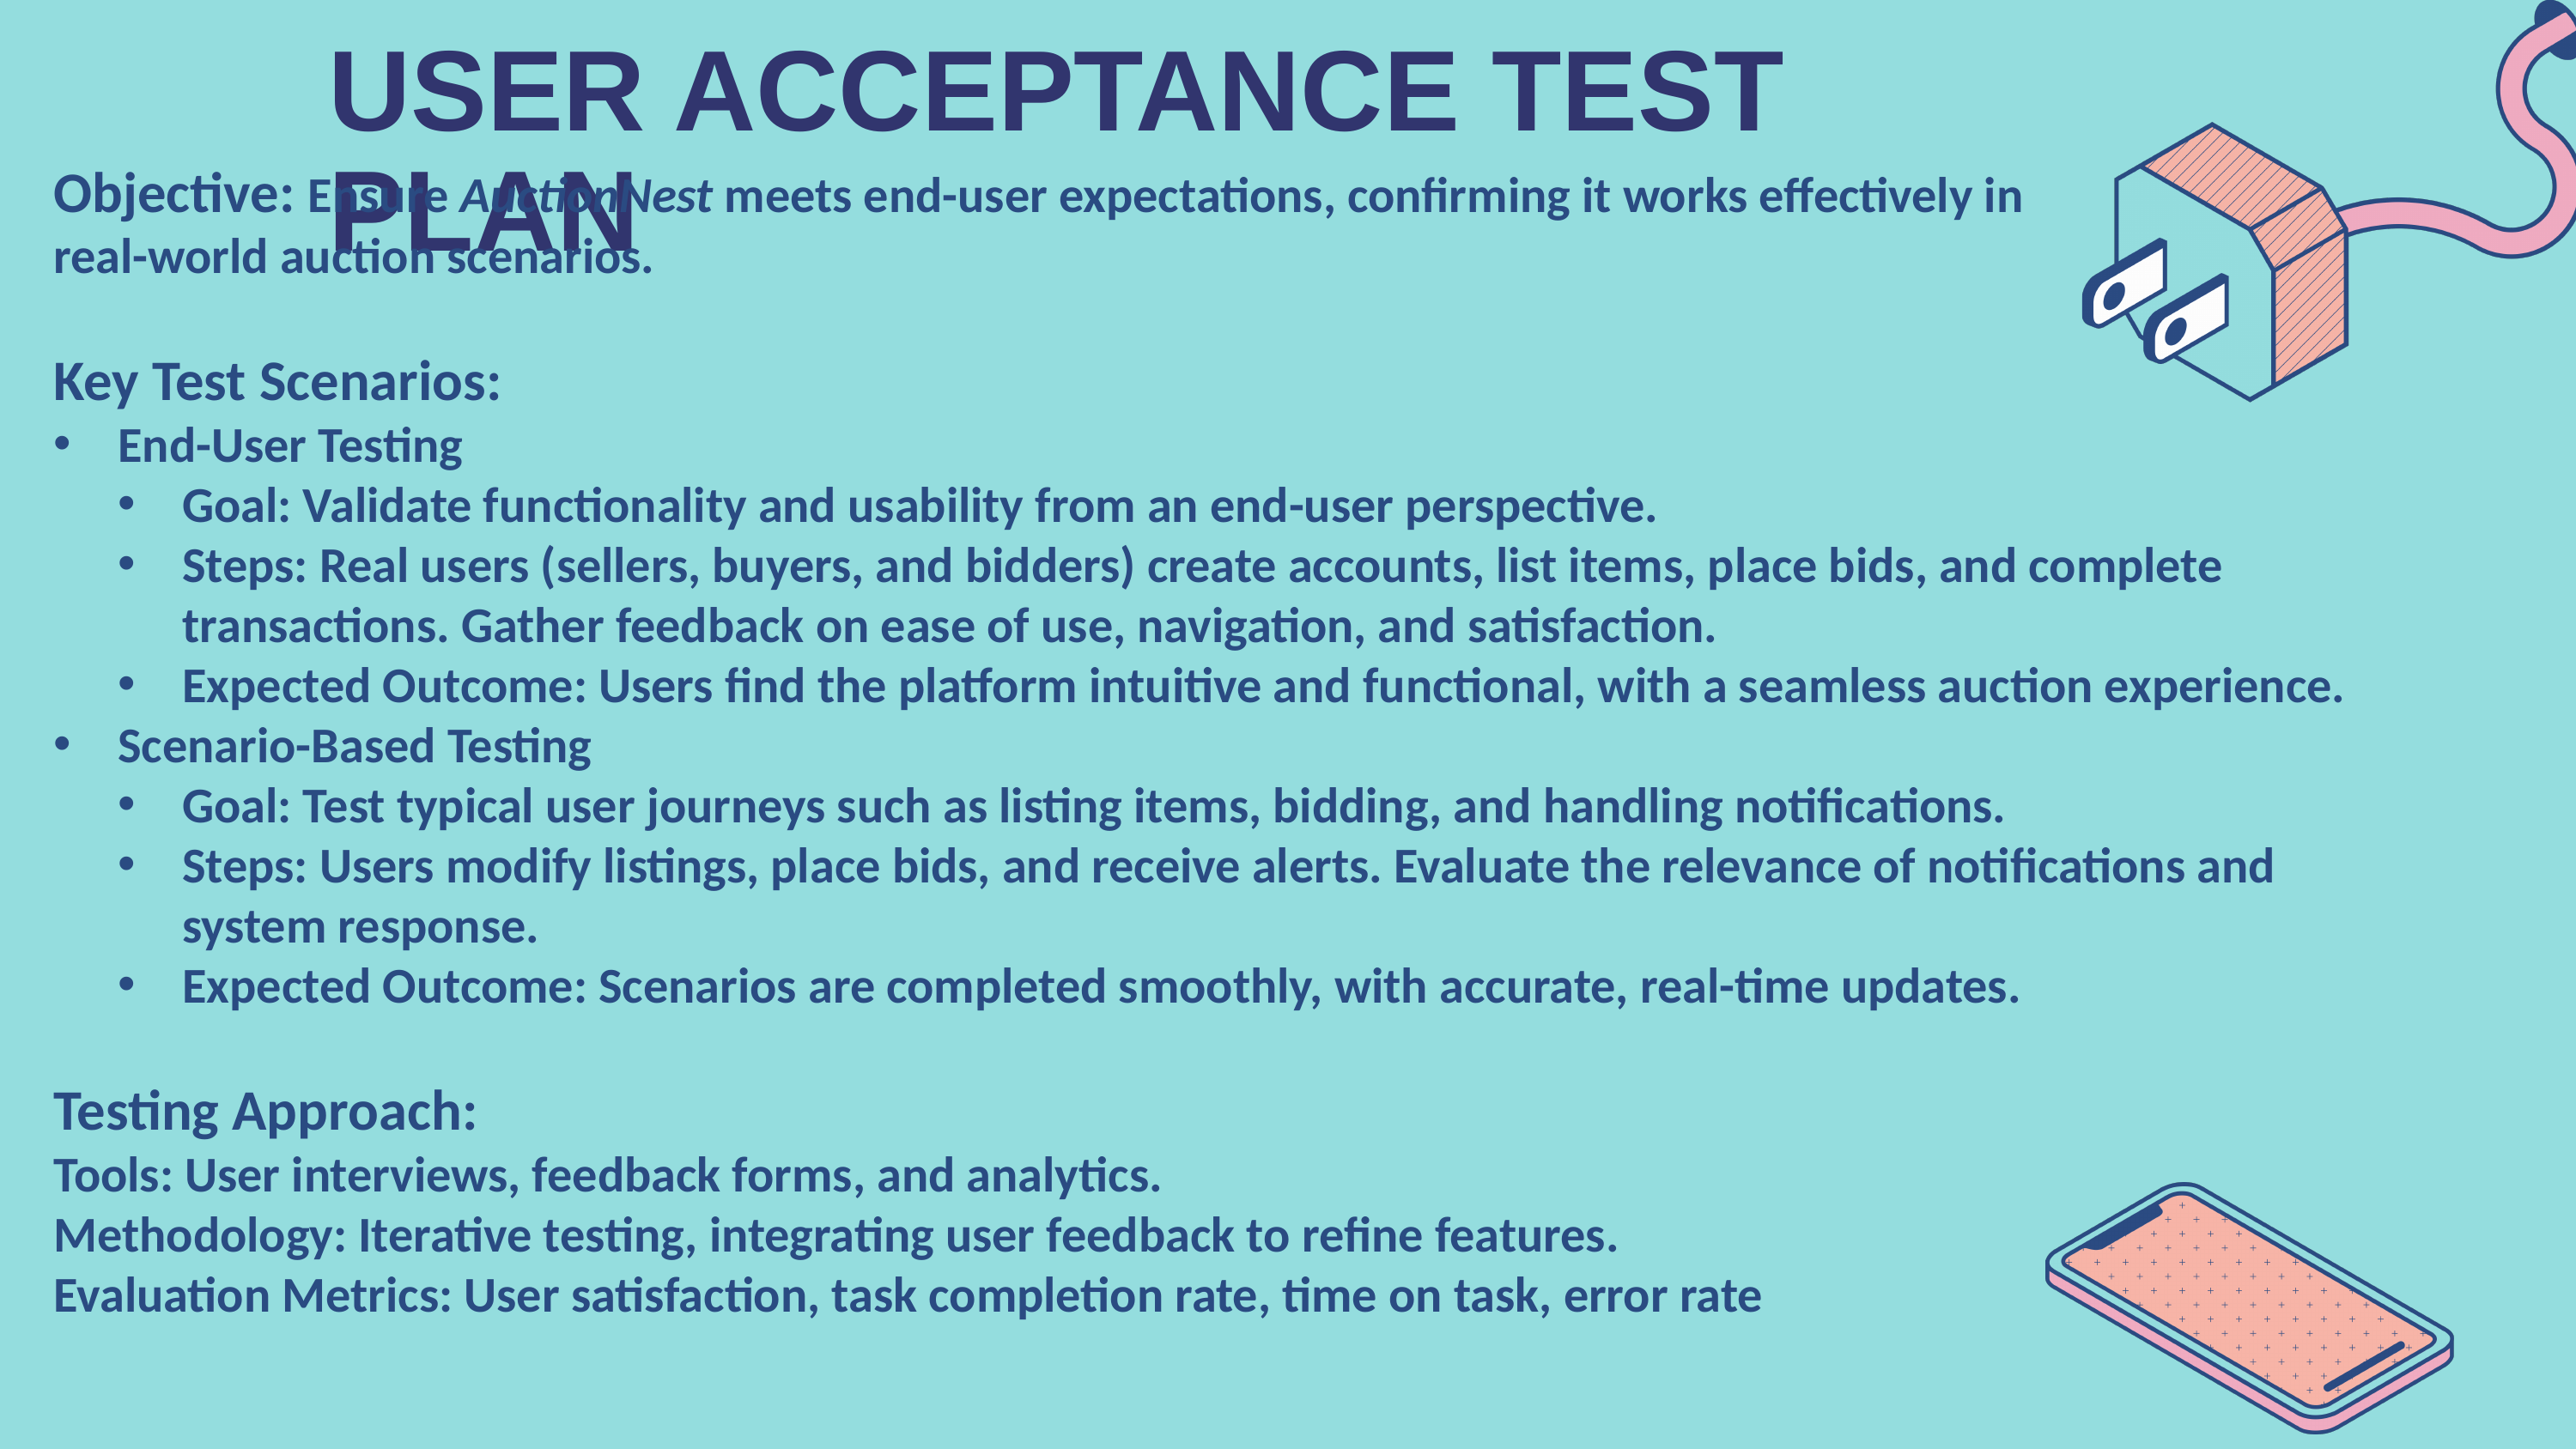

USER ACCEPTANCE TEST PLAN
Objective: Ensure AuctionNest meets end-user expectations, confirming it works effectively in
real-world auction scenarios.

Key Test Scenarios:
End-User Testing
Goal: Validate functionality and usability from an end-user perspective.
Steps: Real users (sellers, buyers, and bidders) create accounts, list items, place bids, and complete transactions. Gather feedback on ease of use, navigation, and satisfaction.
Expected Outcome: Users find the platform intuitive and functional, with a seamless auction experience.
Scenario-Based Testing
Goal: Test typical user journeys such as listing items, bidding, and handling notifications.
Steps: Users modify listings, place bids, and receive alerts. Evaluate the relevance of notifications and system response.
Expected Outcome: Scenarios are completed smoothly, with accurate, real-time updates.

Testing Approach:
Tools: User interviews, feedback forms, and analytics.
Methodology: Iterative testing, integrating user feedback to refine features.
Evaluation Metrics: User satisfaction, task completion rate, time on task, error rate